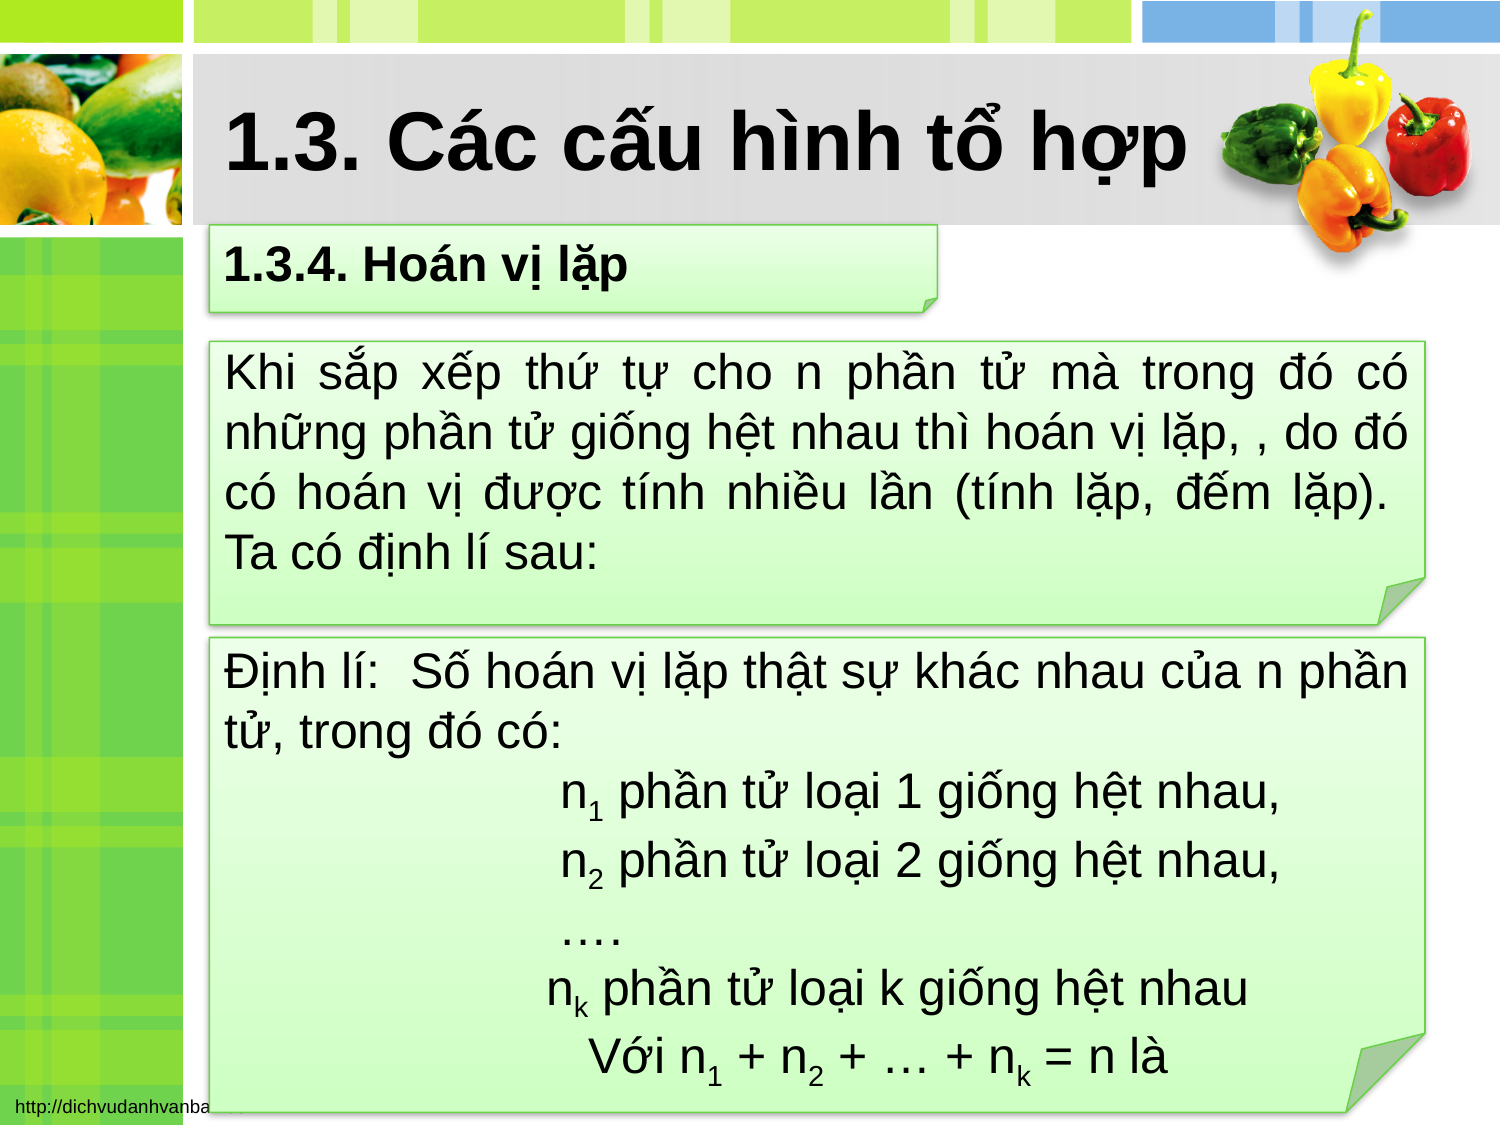

# 1.3. Các cấu hình tổ hợp
1.3.4. Hoán vị lặp
Khi sắp xếp thứ tự cho n phần tử mà trong đó có những phần tử giống hệt nhau thì hoán vị lặp, , do đó có hoán vị được tính nhiều lần (tính lặp, đếm lặp).  Ta có định lí sau:

Định lí:  Số hoán vị lặp thật sự khác nhau của n phần tử, trong đó có:
                        n1 phần tử loại 1 giống hệt nhau,
                        n2 phần tử loại 2 giống hệt nhau,
                        ….
                       nk phần tử loại k giống hệt nhau
                          Với n1 + n2 + … + nk = n là